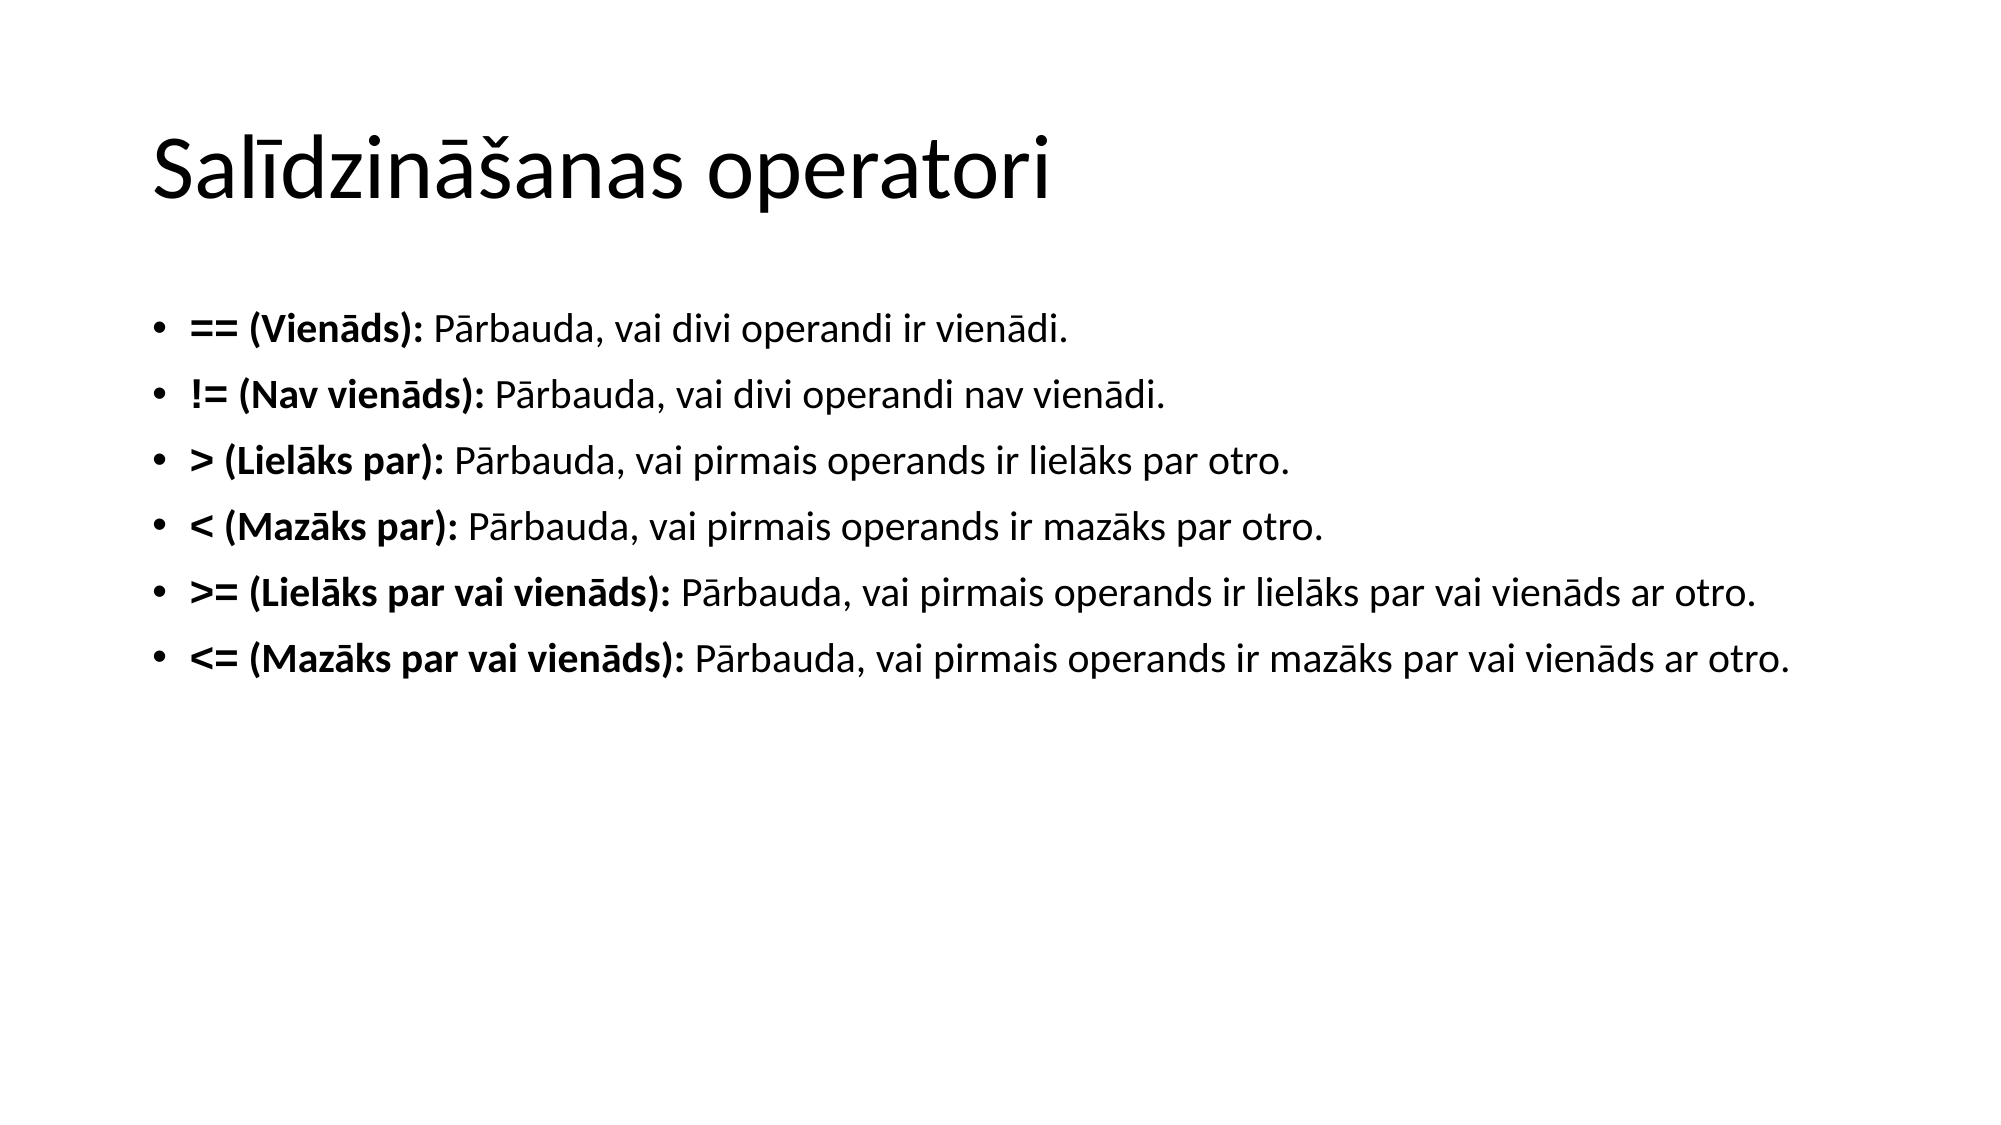

# Salīdzināšanas operatori
== (Vienāds): Pārbauda, vai divi operandi ir vienādi.
!= (Nav vienāds): Pārbauda, vai divi operandi nav vienādi.
> (Lielāks par): Pārbauda, vai pirmais operands ir lielāks par otro.
< (Mazāks par): Pārbauda, vai pirmais operands ir mazāks par otro.
>= (Lielāks par vai vienāds): Pārbauda, vai pirmais operands ir lielāks par vai vienāds ar otro.
<= (Mazāks par vai vienāds): Pārbauda, vai pirmais operands ir mazāks par vai vienāds ar otro.